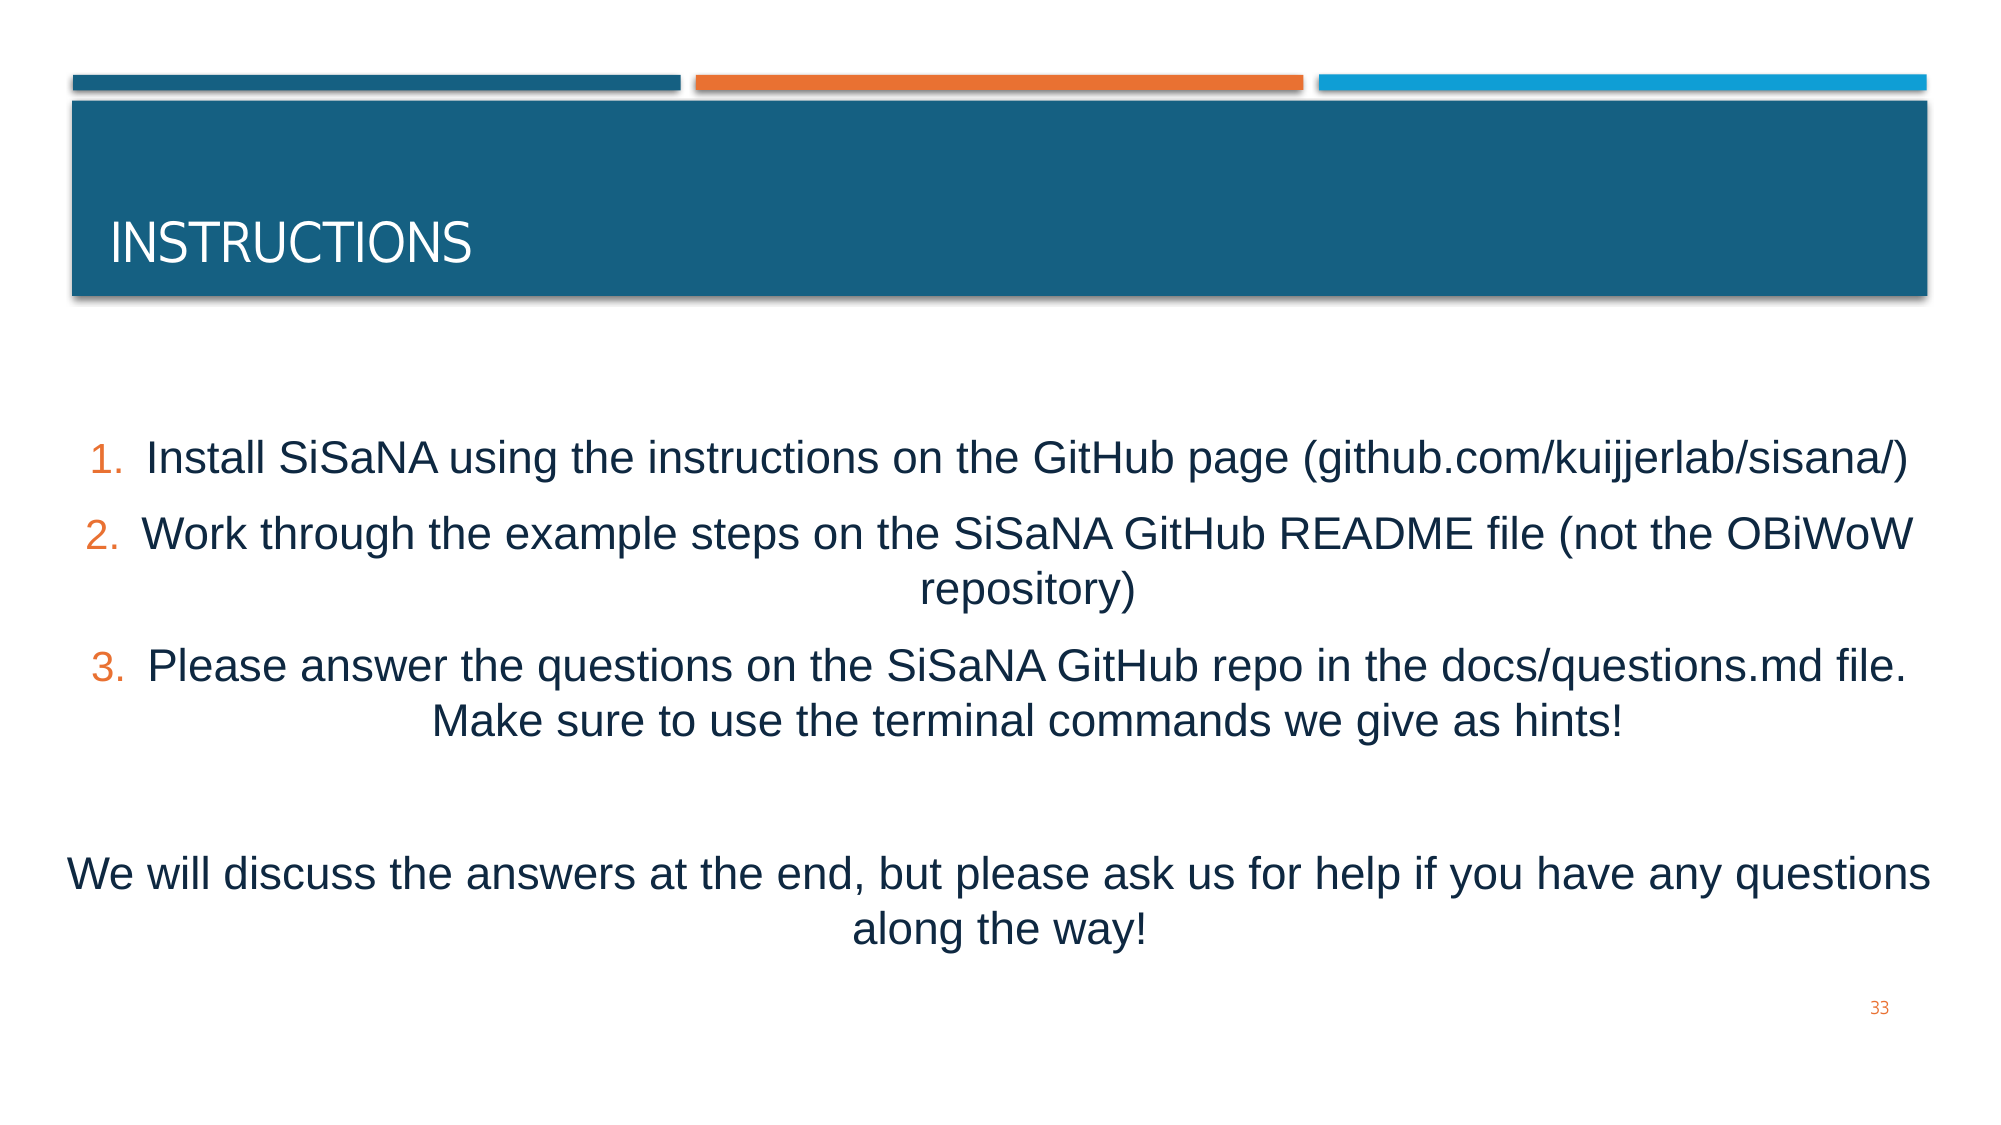

# Instructions
Install SiSaNA using the instructions on the GitHub page (github.com/kuijjerlab/sisana/)
Work through the example steps on the SiSaNA GitHub README file (not the OBiWoW repository)
Please answer the questions on the SiSaNA GitHub repo in the docs/questions.md file. Make sure to use the terminal commands we give as hints!

We will discuss the answers at the end, but please ask us for help if you have any questions along the way!
33